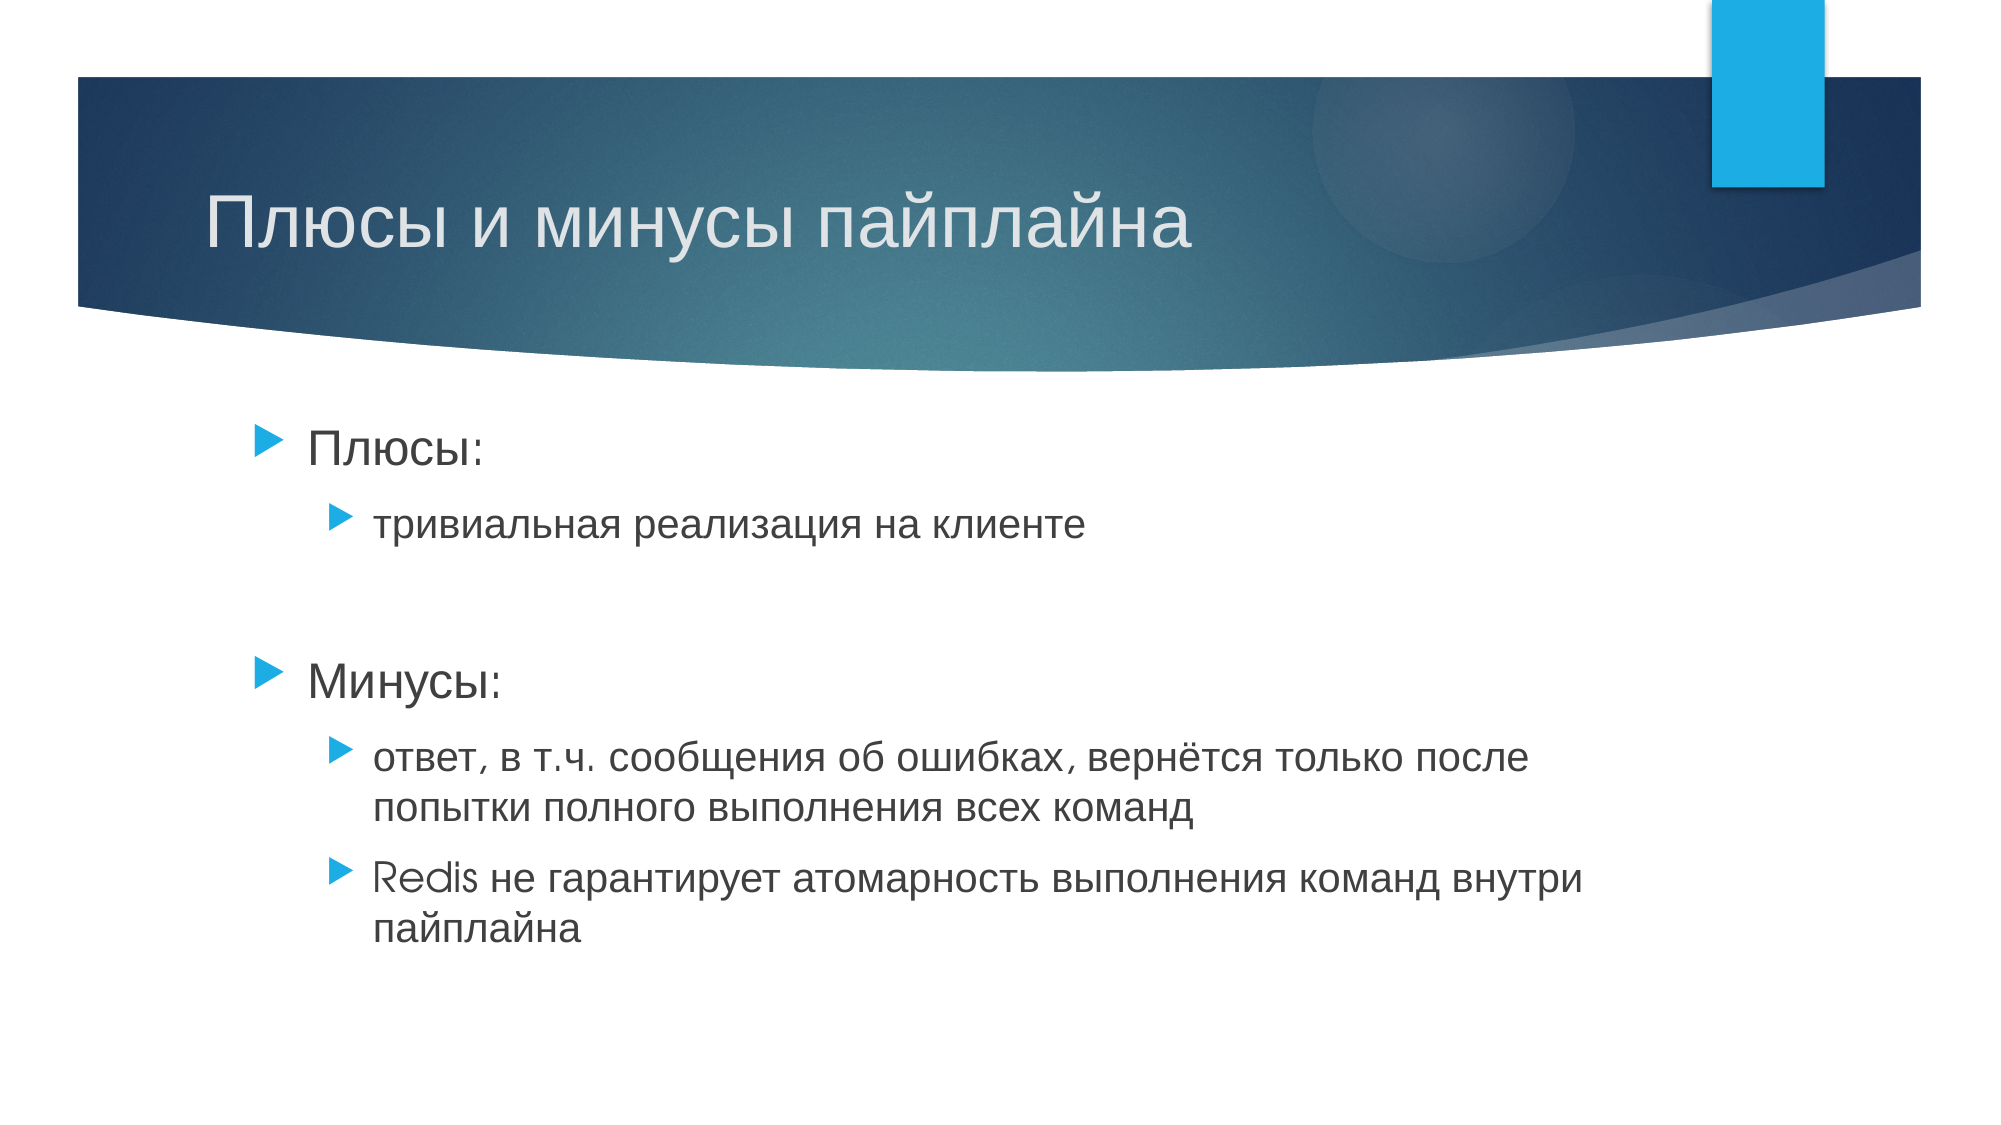

# Плюсы и минусы пайплайна
Плюсы:
тривиальная реализация на клиенте

Минусы:
ответ, в т.ч. сообщения об ошибках, вернётся только после попытки полного выполнения всех команд
Redis не гарантирует атомарность выполнения команд внутри пайплайна